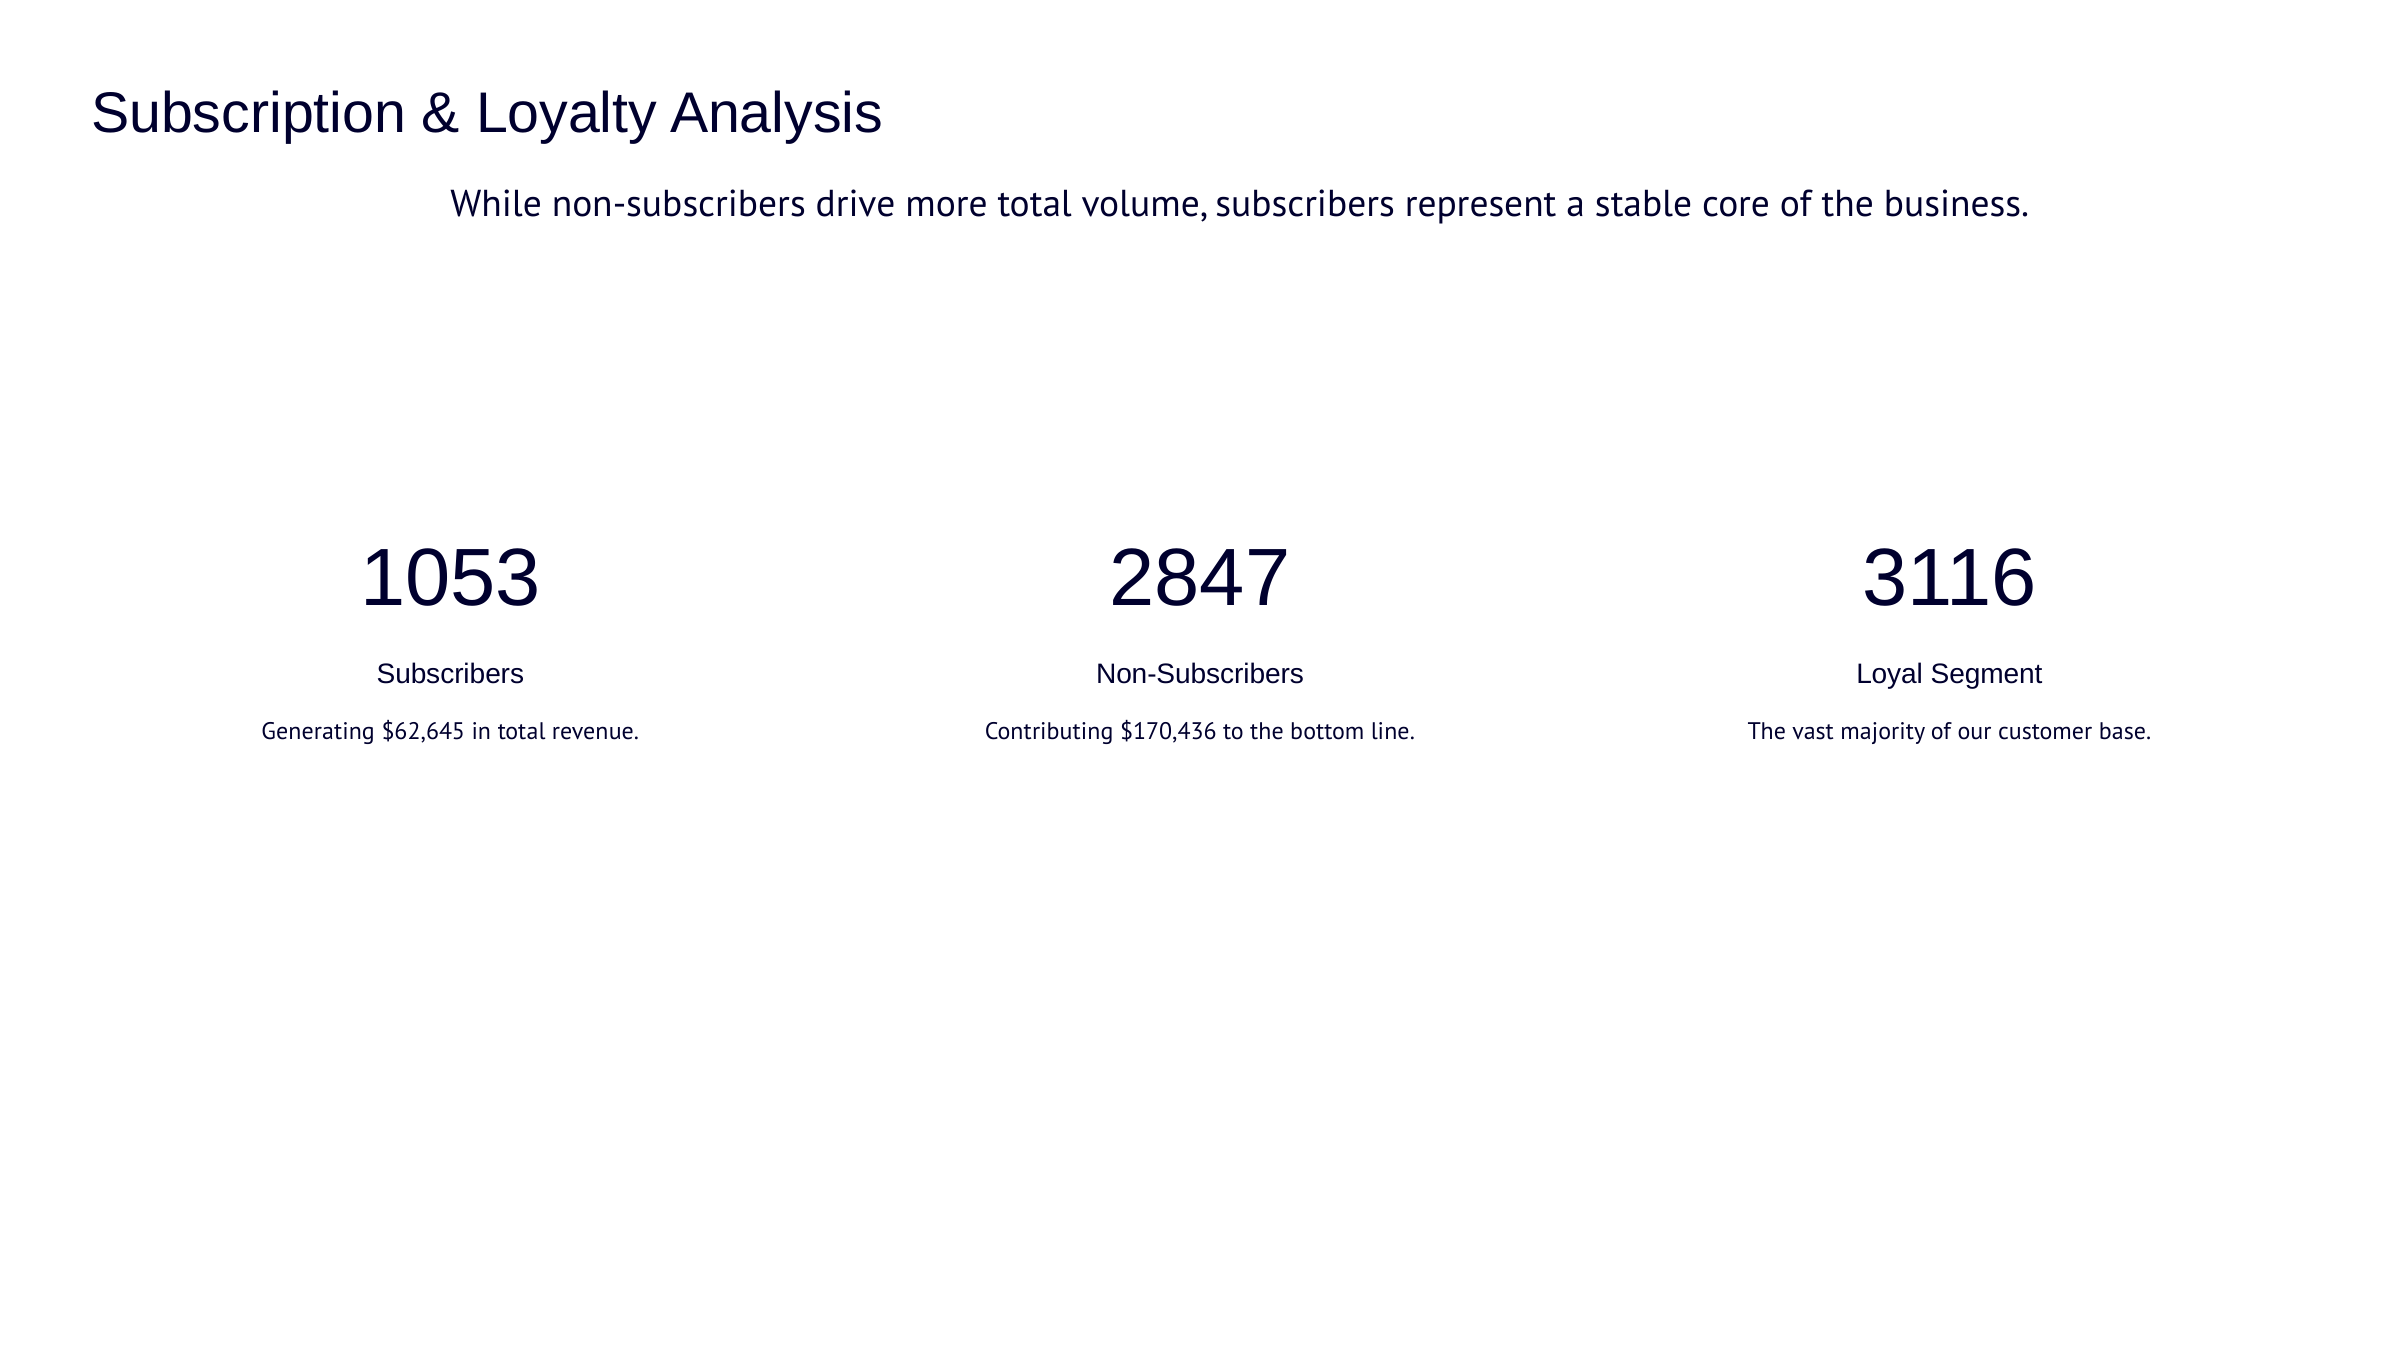

Subscription & Loyalty Analysis
While non-subscribers drive more total volume, subscribers represent a stable core of the business.
1053
2847
3116
Subscribers
Non-Subscribers
Loyal Segment
Generating $62,645 in total revenue.
Contributing $170,436 to the bottom line.
The vast majority of our customer base.
958 Subscribed
Repeat Buyers
Subscribers